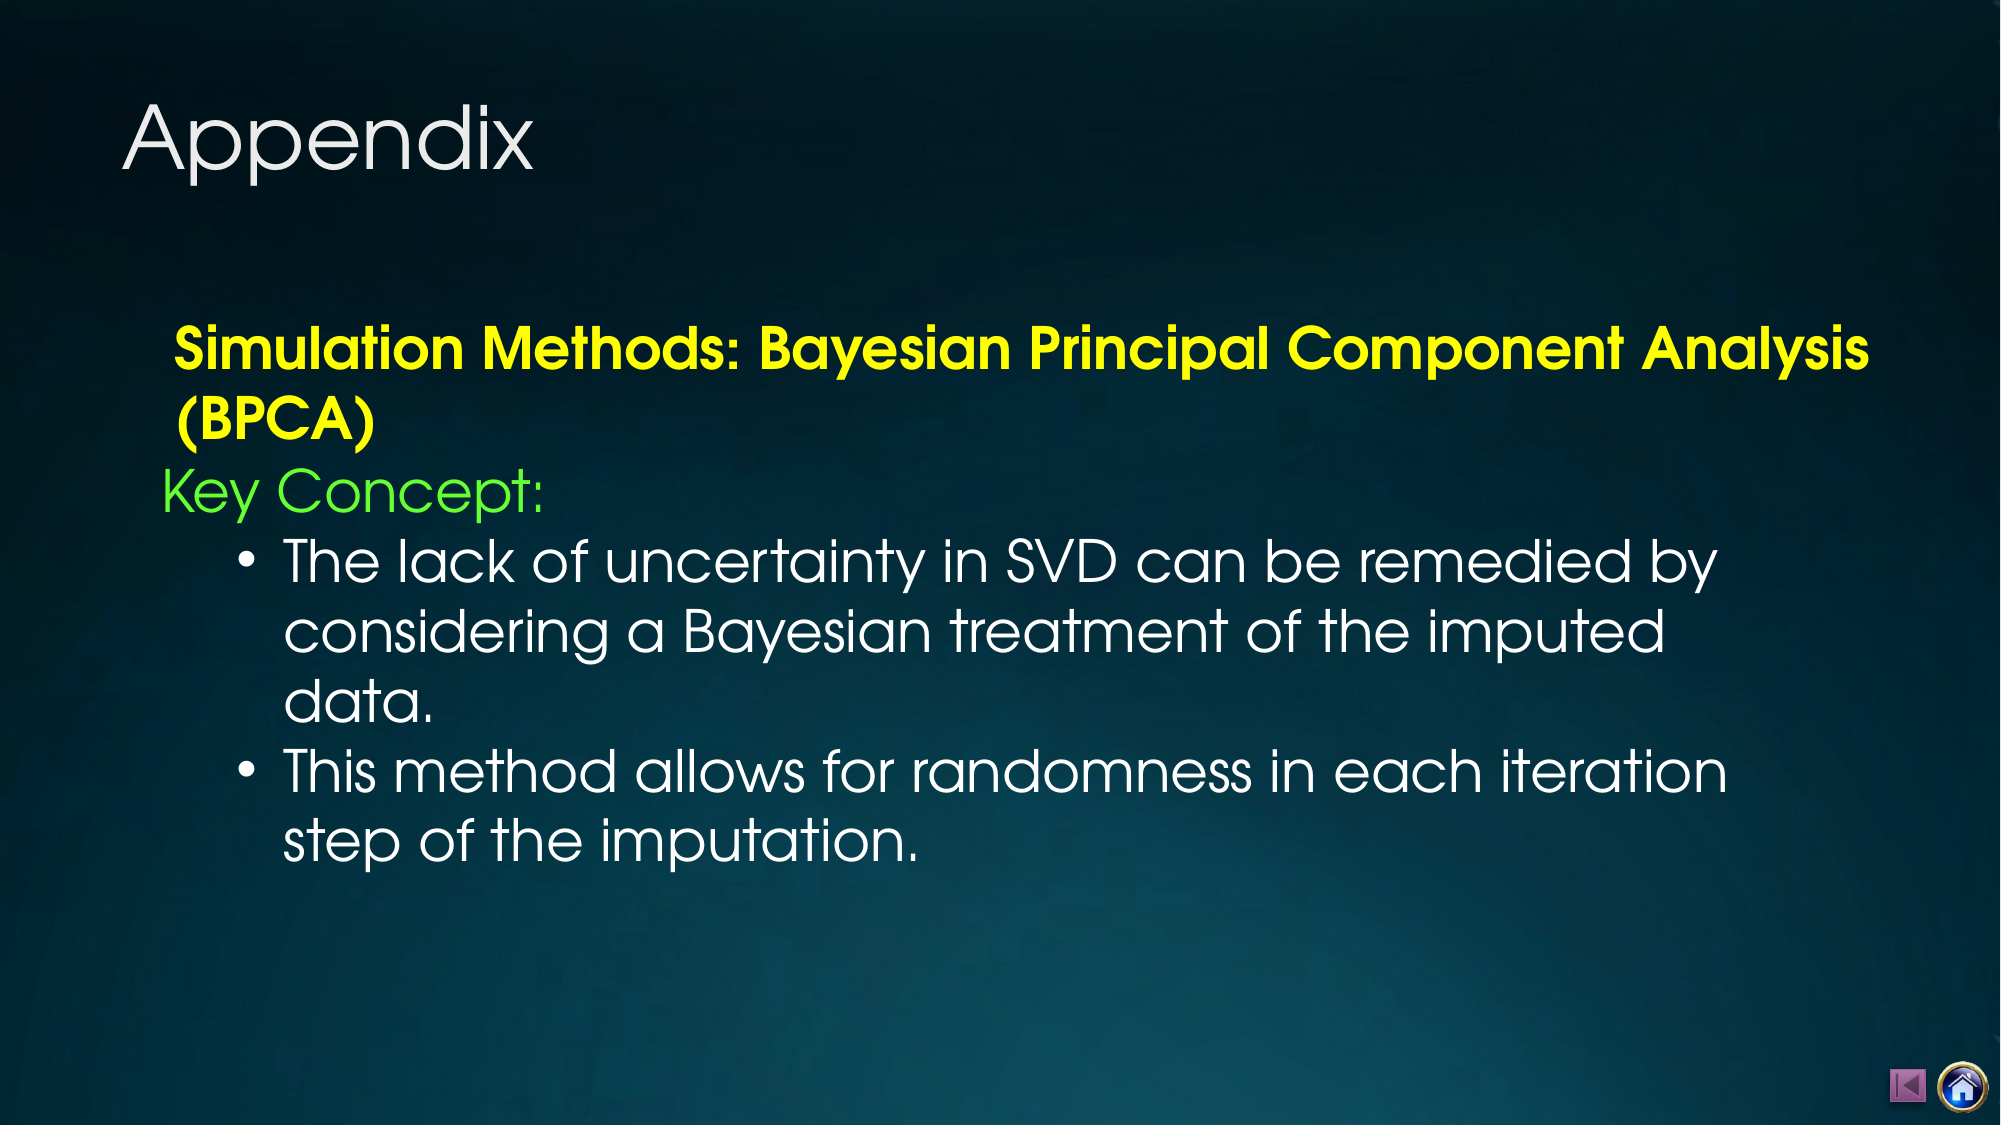

# Appendix
Simulation Methods: Bayesian Principal Component Analysis (BPCA)

Key Concept:
The lack of uncertainty in SVD can be remedied by considering a Bayesian treatment of the imputed data.
This method allows for randomness in each iteration step of the imputation.